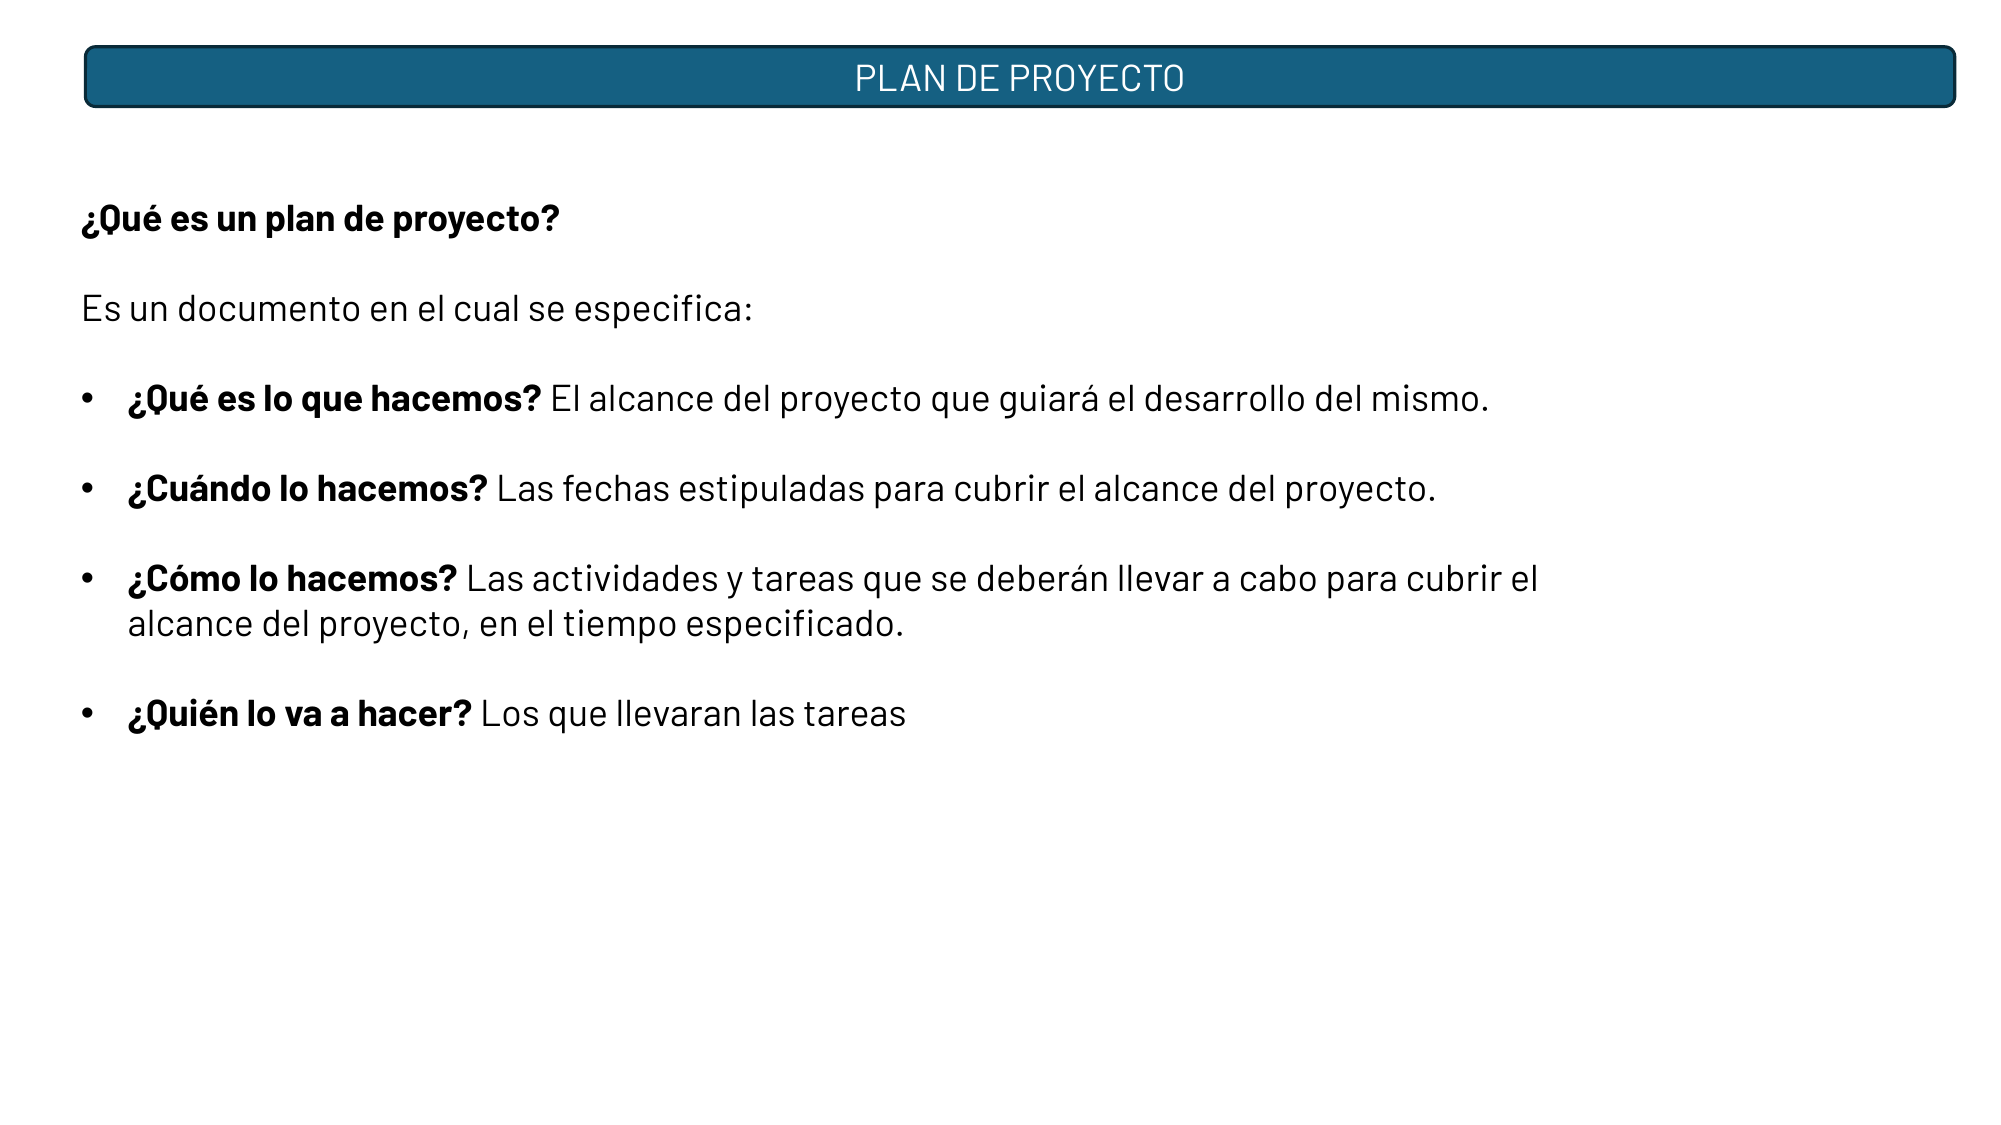

PLAN DE PROYECTO
¿Qué es un plan de proyecto?

Es un documento en el cual se especifica:

¿Qué es lo que hacemos? El alcance del proyecto que guiará el desarrollo del mismo.

¿Cuándo lo hacemos? Las fechas estipuladas para cubrir el alcance del proyecto.

¿Cómo lo hacemos? Las actividades y tareas que se deberán llevar a cabo para cubrir el alcance del proyecto, en el tiempo especificado.

¿Quién lo va a hacer? Los que llevaran las tareas